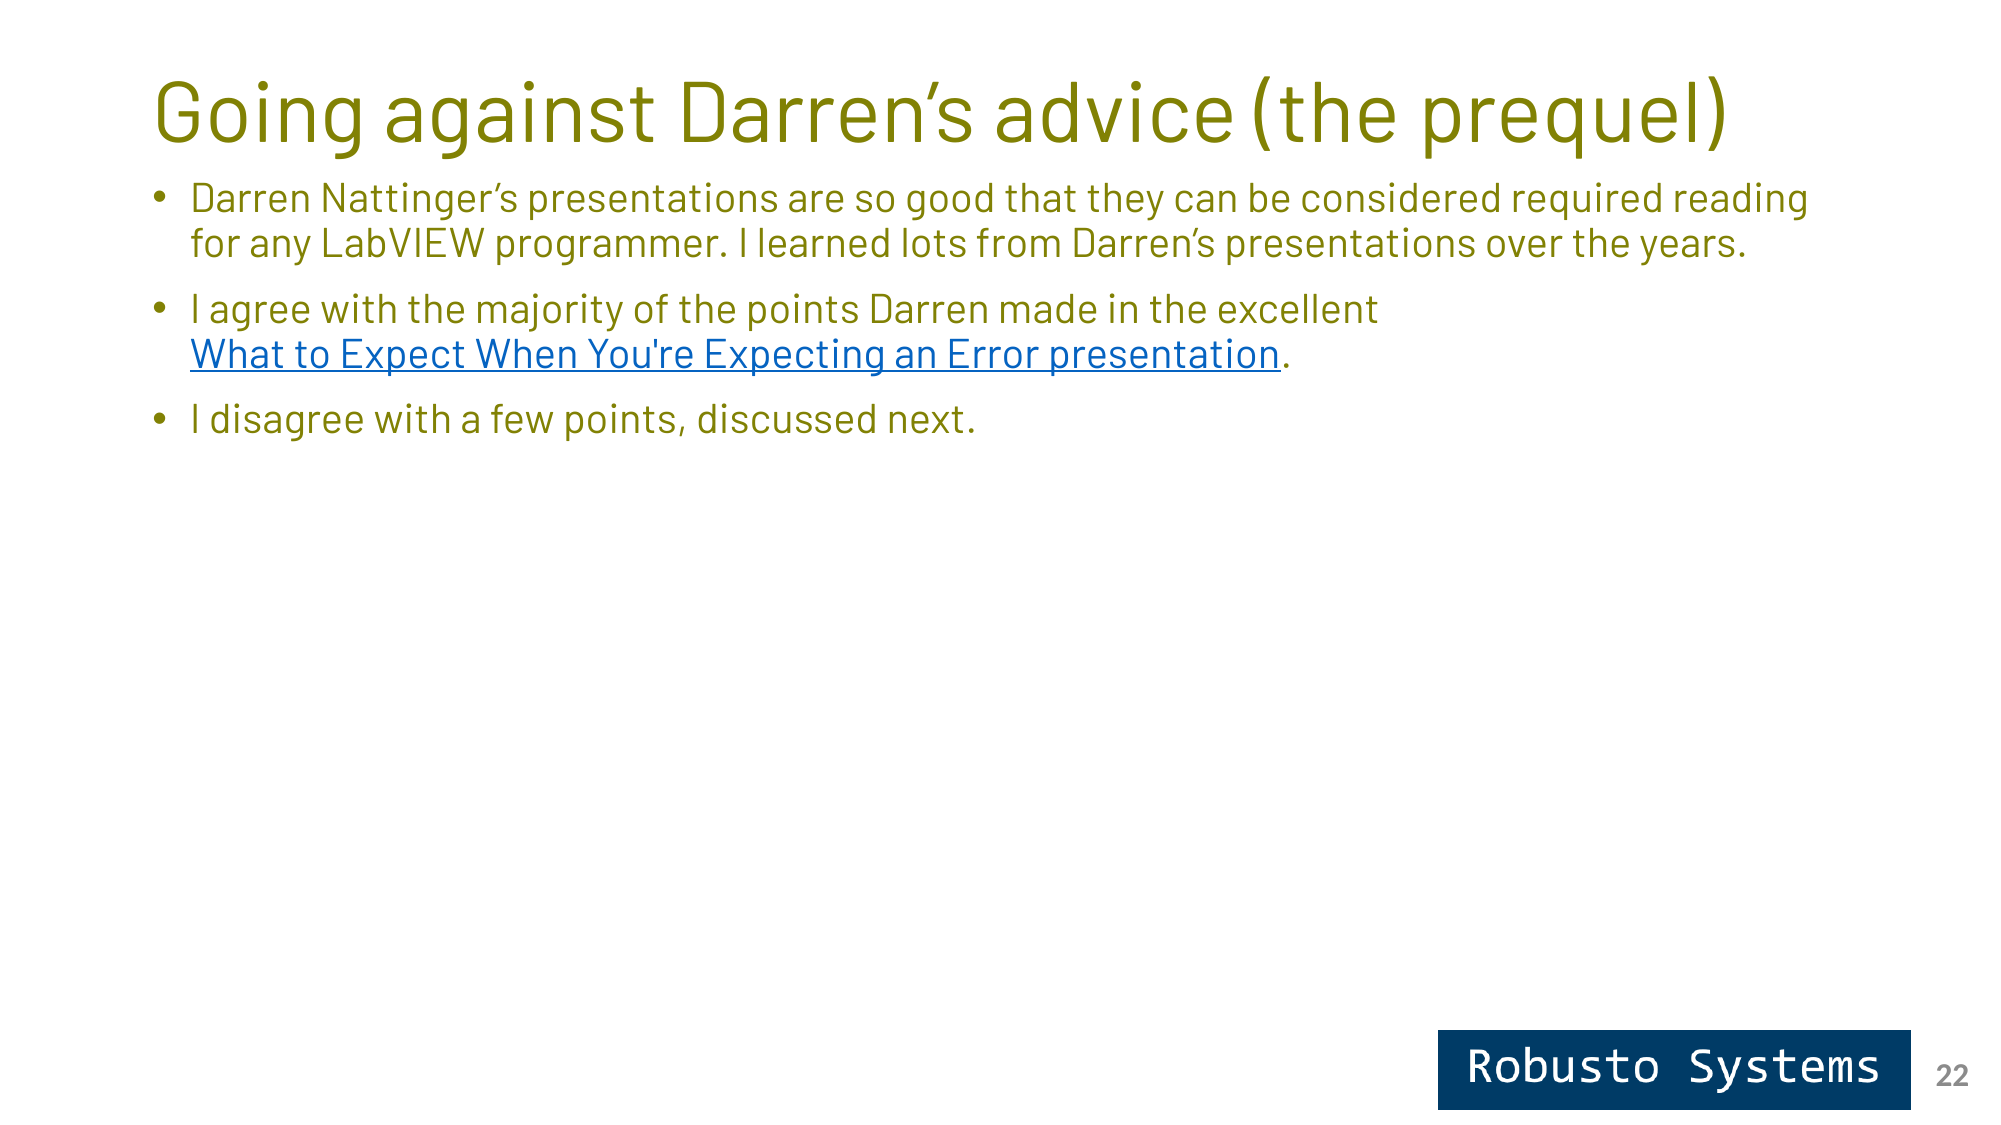

# Going against Darren’s advice (the prequel)
Darren Nattinger’s presentations are so good that they can be considered required reading for any LabVIEW programmer. I learned lots from Darren’s presentations over the years.
I agree with the majority of the points Darren made in the excellent What to Expect When You're Expecting an Error presentation.
I disagree with a few points, discussed next.
22